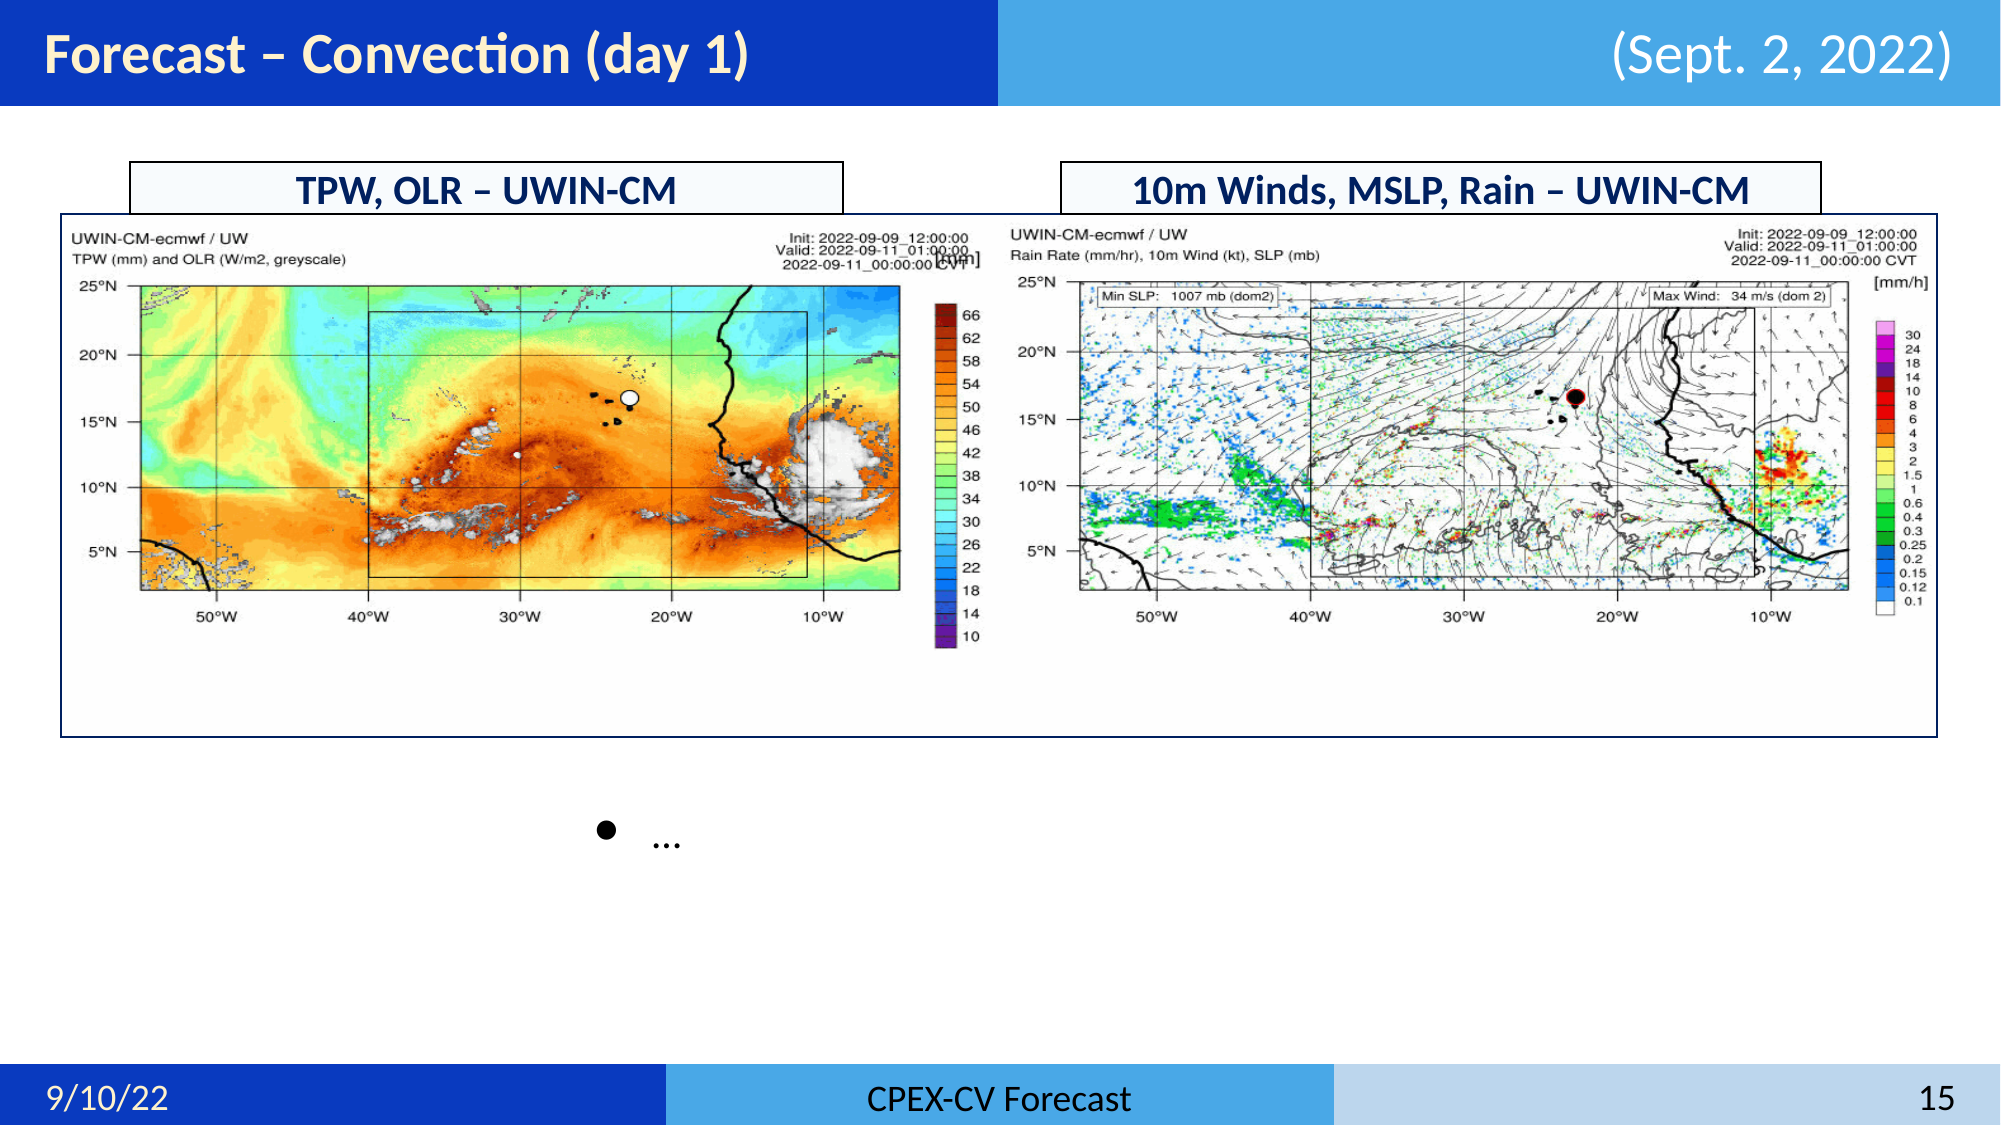

# Forecast – Convection (day 1)
(Sept. 2, 2022)
TPW, OLR – UWIN-CM
10m Winds, MSLP, Rain – UWIN-CM

…
9/10/22
15
CPEX-CV Forecast